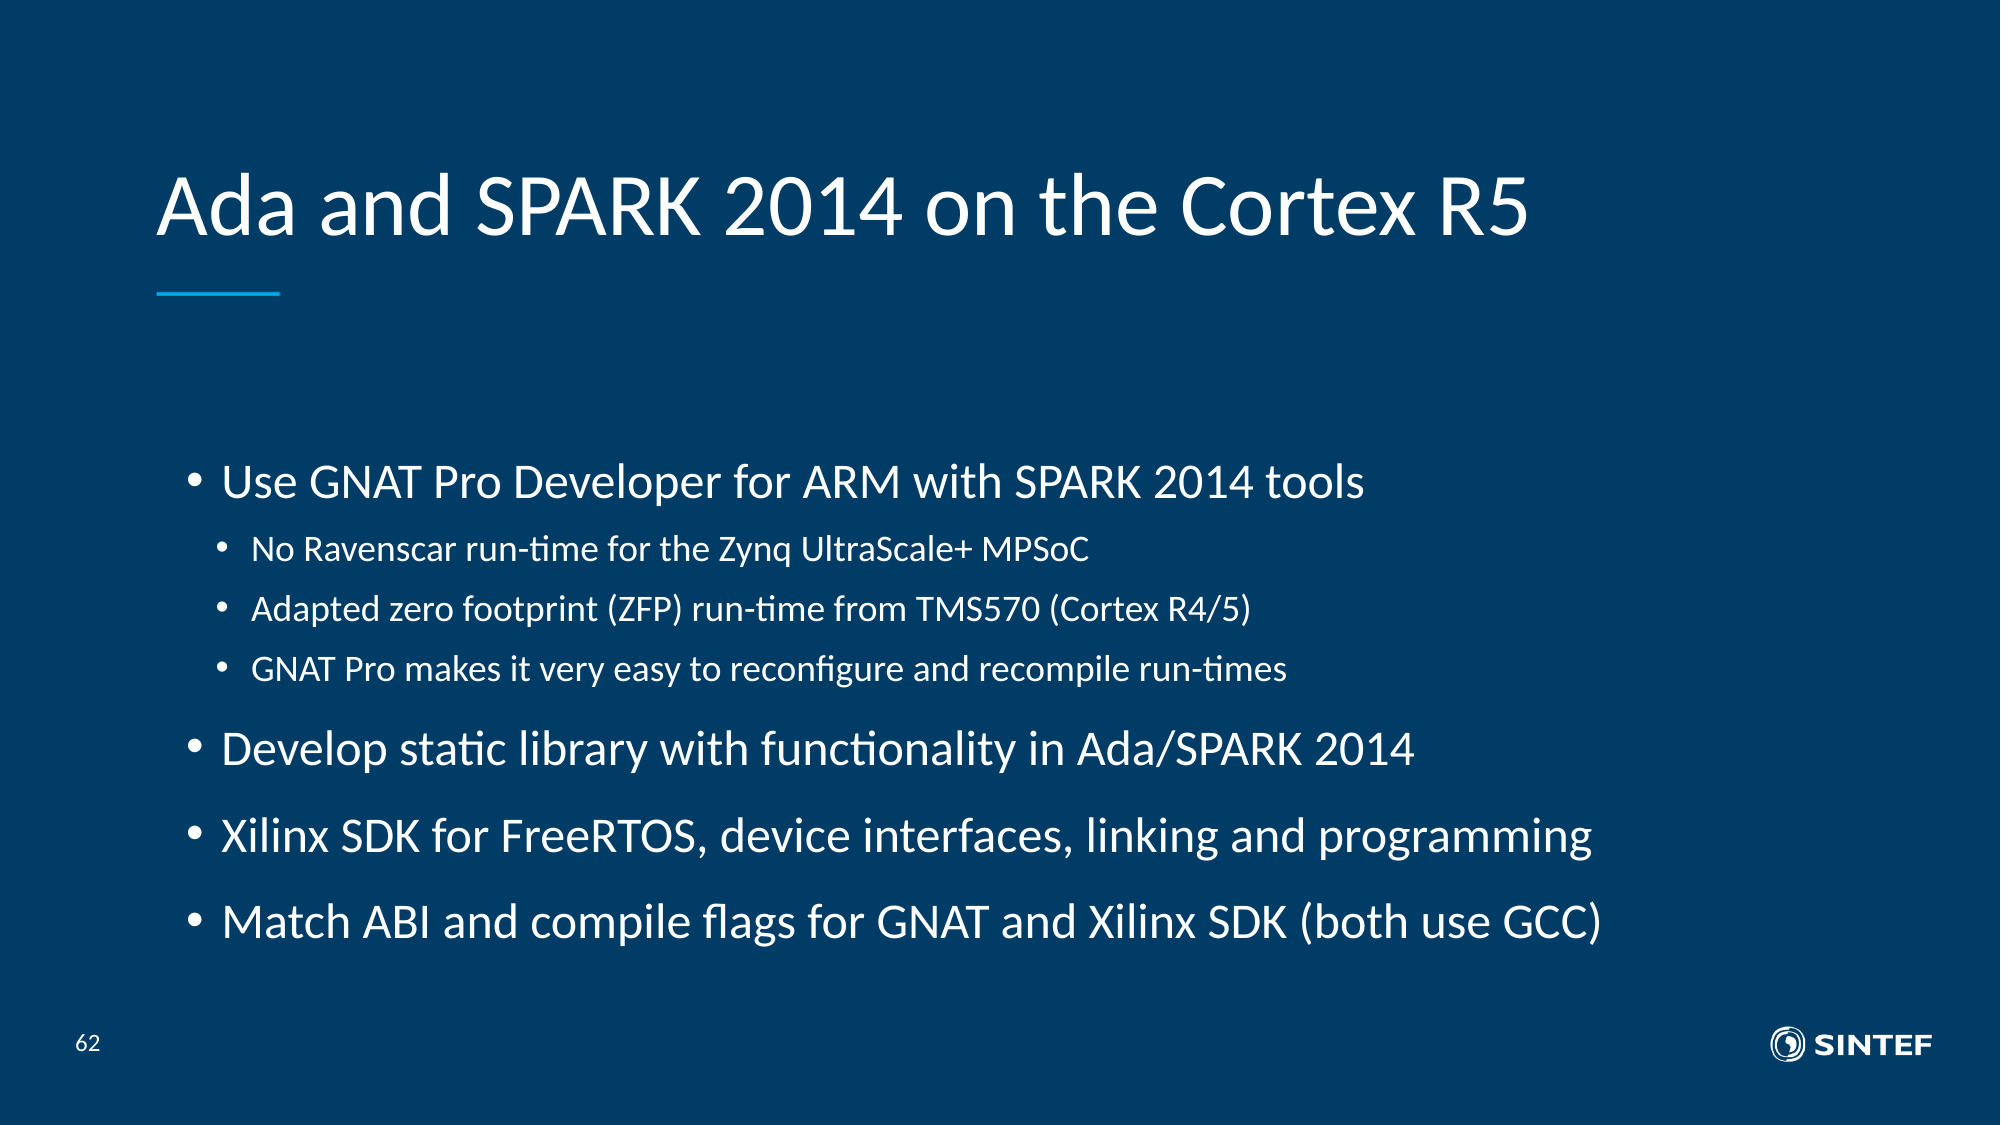

# Ada and SPARK 2014 on the Cortex R5
Use GNAT Pro Developer for ARM with SPARK 2014 tools
No Ravenscar run-time for the Zynq UltraScale+ MPSoC
Adapted zero footprint (ZFP) run-time from TMS570 (Cortex R4/5)
GNAT Pro makes it very easy to reconfigure and recompile run-times
Develop static library with functionality in Ada/SPARK 2014
Xilinx SDK for FreeRTOS, device interfaces, linking and programming
Match ABI and compile flags for GNAT and Xilinx SDK (both use GCC)
62